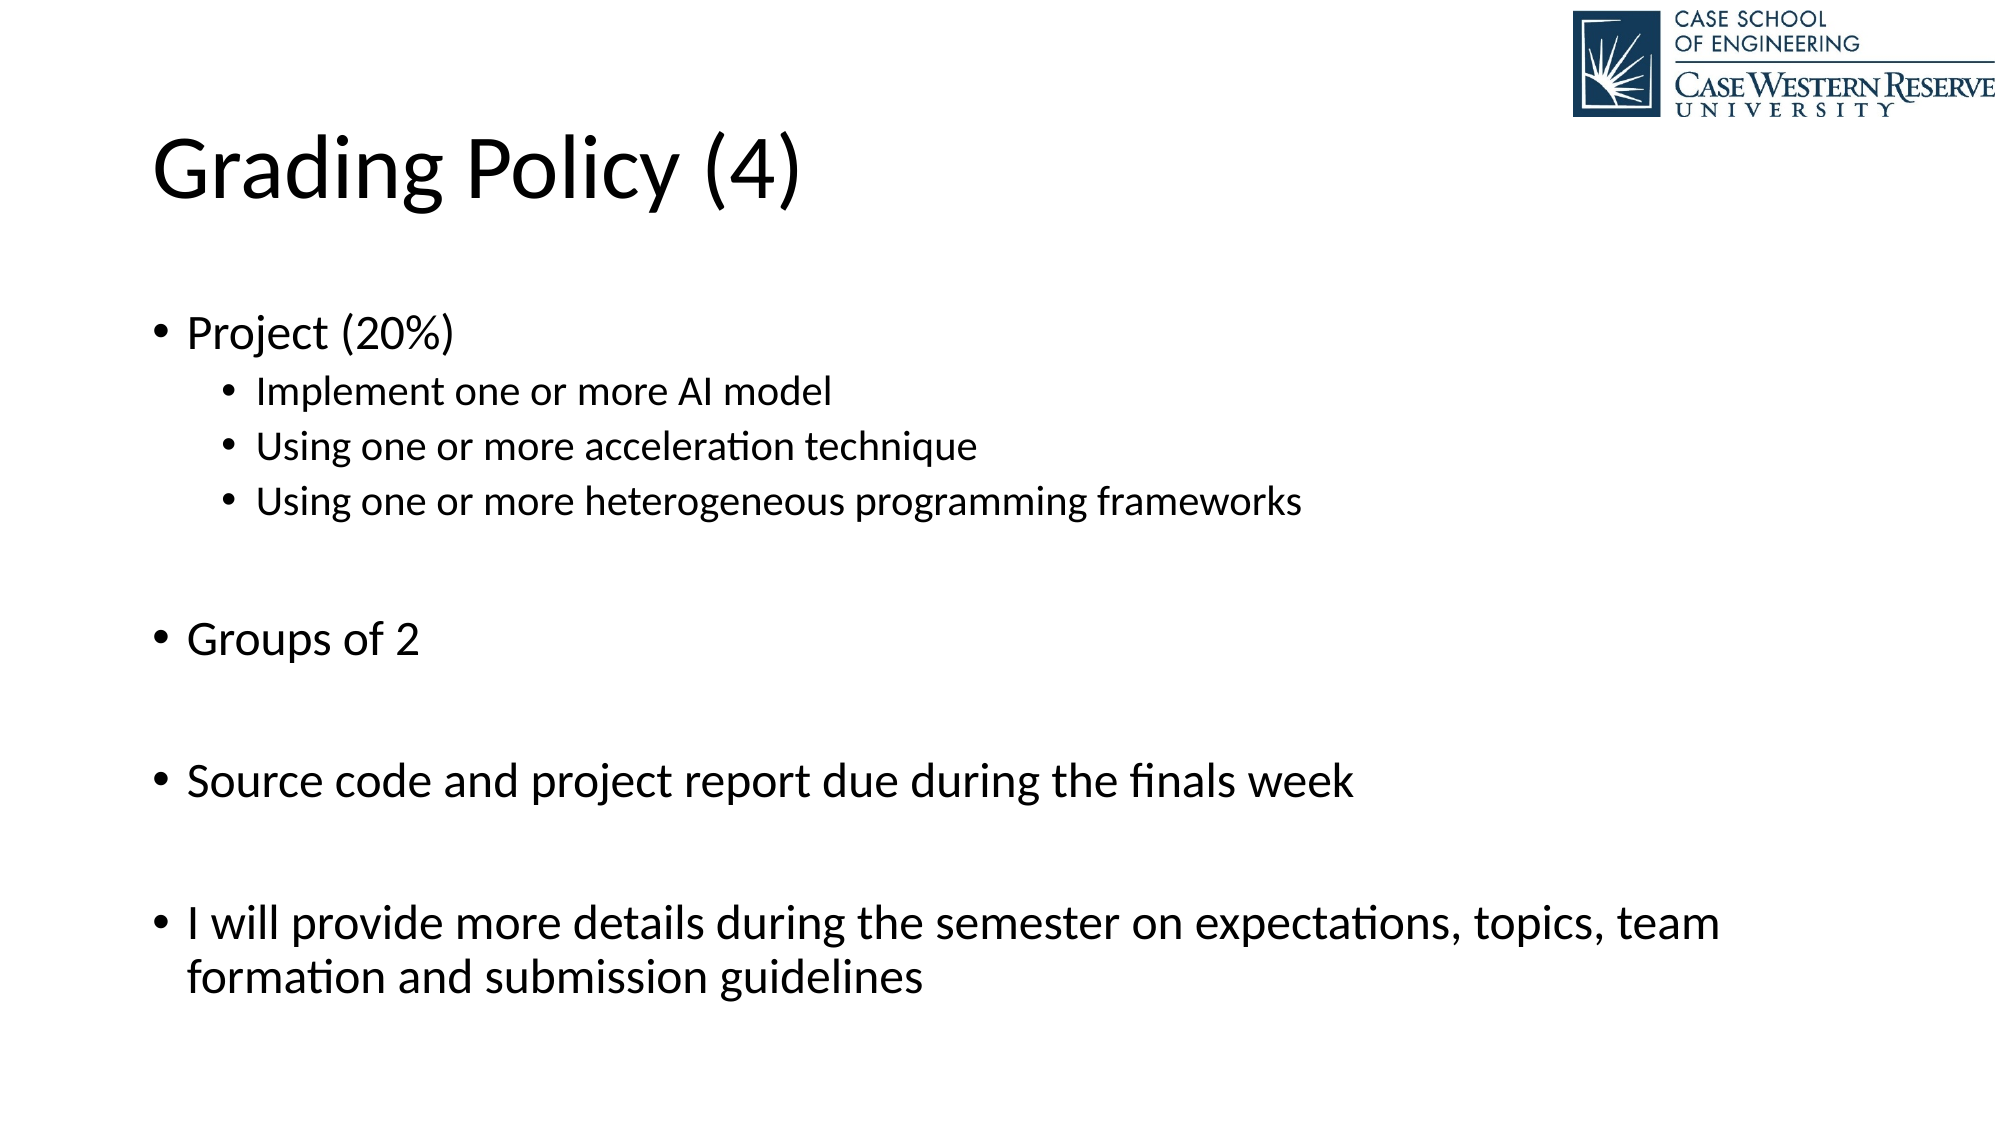

# Grading Policy (4)
Project (20%)
Implement one or more AI model
Using one or more acceleration technique
Using one or more heterogeneous programming frameworks

Groups of 2

Source code and project report due during the finals week

I will provide more details during the semester on expectations, topics, team formation and submission guidelines